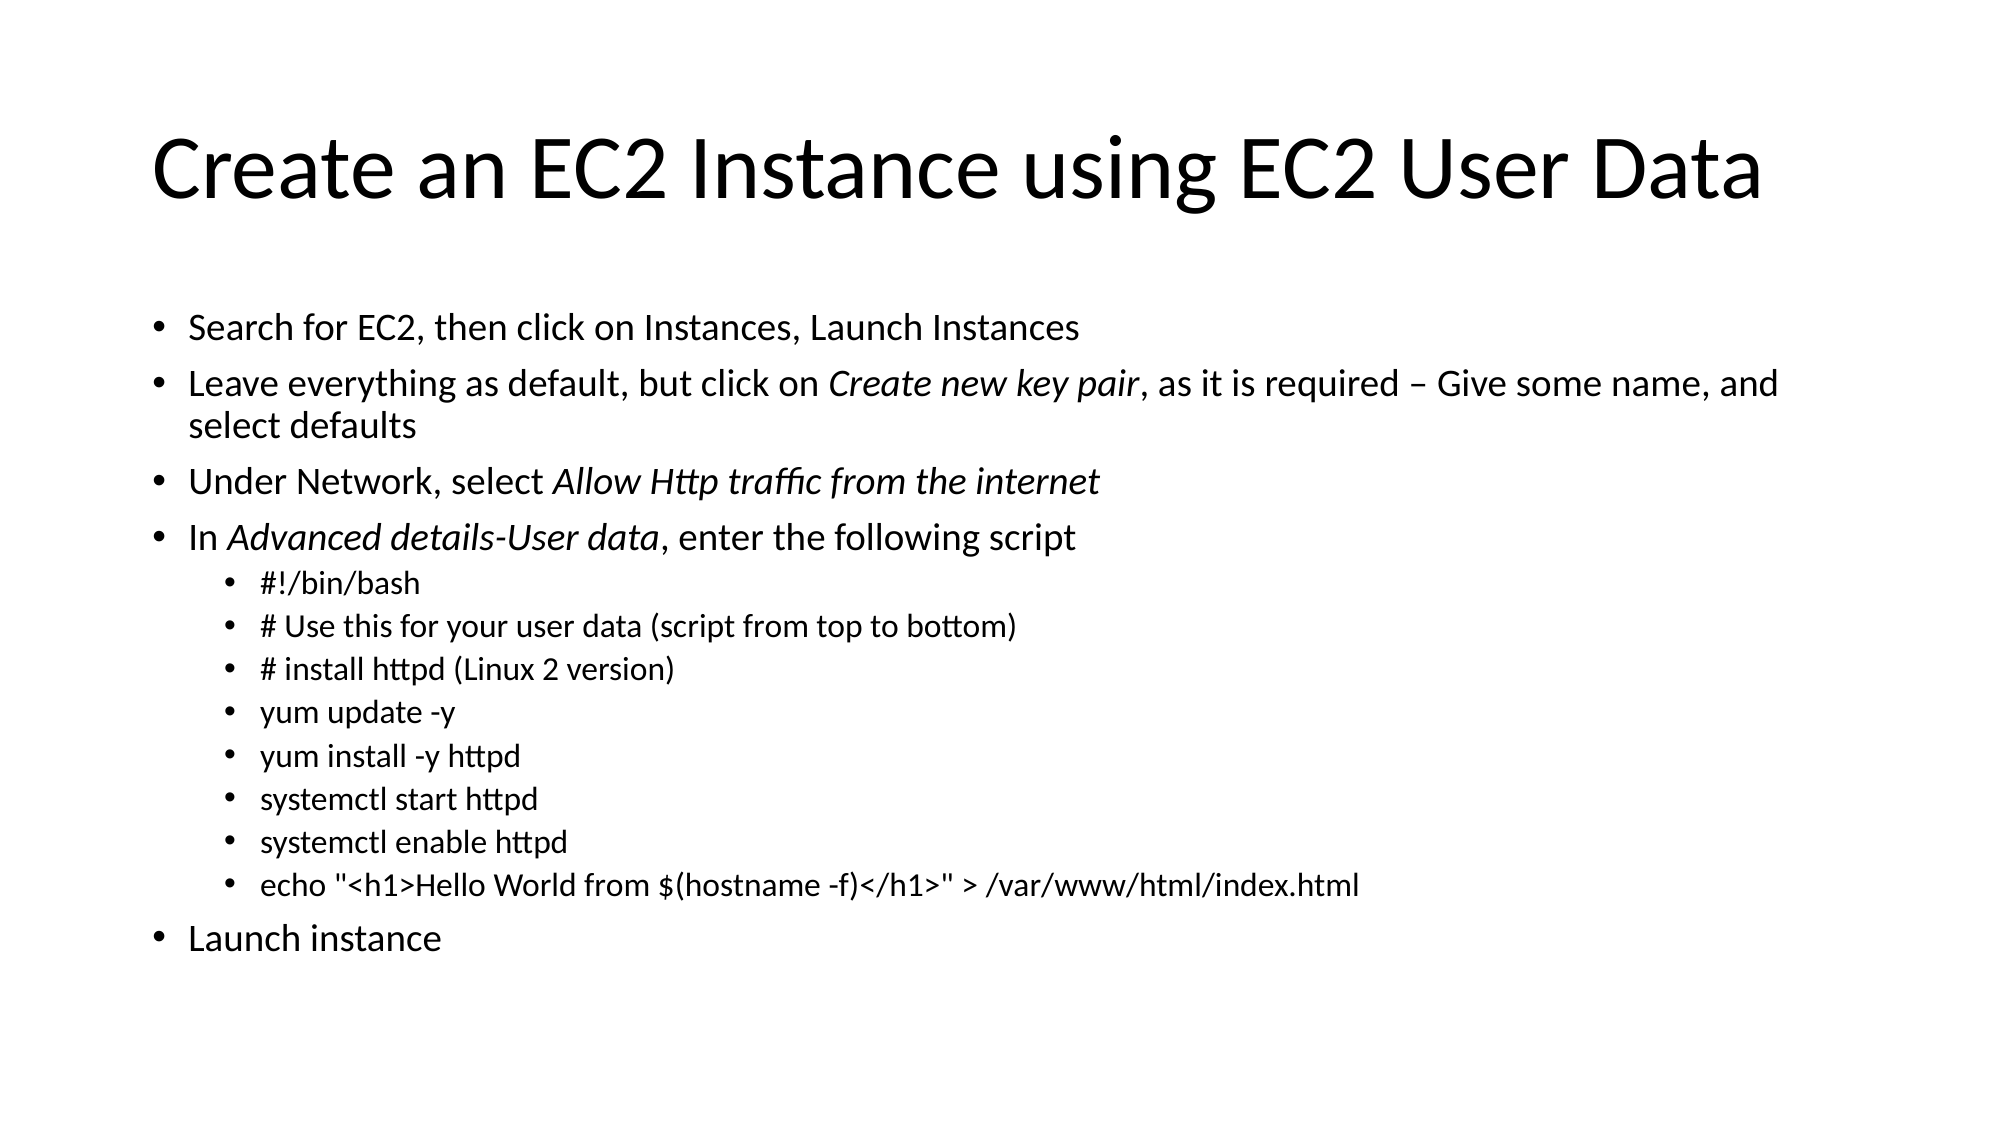

# Create an EC2 Instance using EC2 User Data
Search for EC2, then click on Instances, Launch Instances
Leave everything as default, but click on Create new key pair, as it is required – Give some name, and select defaults
Under Network, select Allow Http traffic from the internet
In Advanced details-User data, enter the following script
#!/bin/bash
# Use this for your user data (script from top to bottom)
# install httpd (Linux 2 version)
yum update -y
yum install -y httpd
systemctl start httpd
systemctl enable httpd
echo "<h1>Hello World from $(hostname -f)</h1>" > /var/www/html/index.html
Launch instance